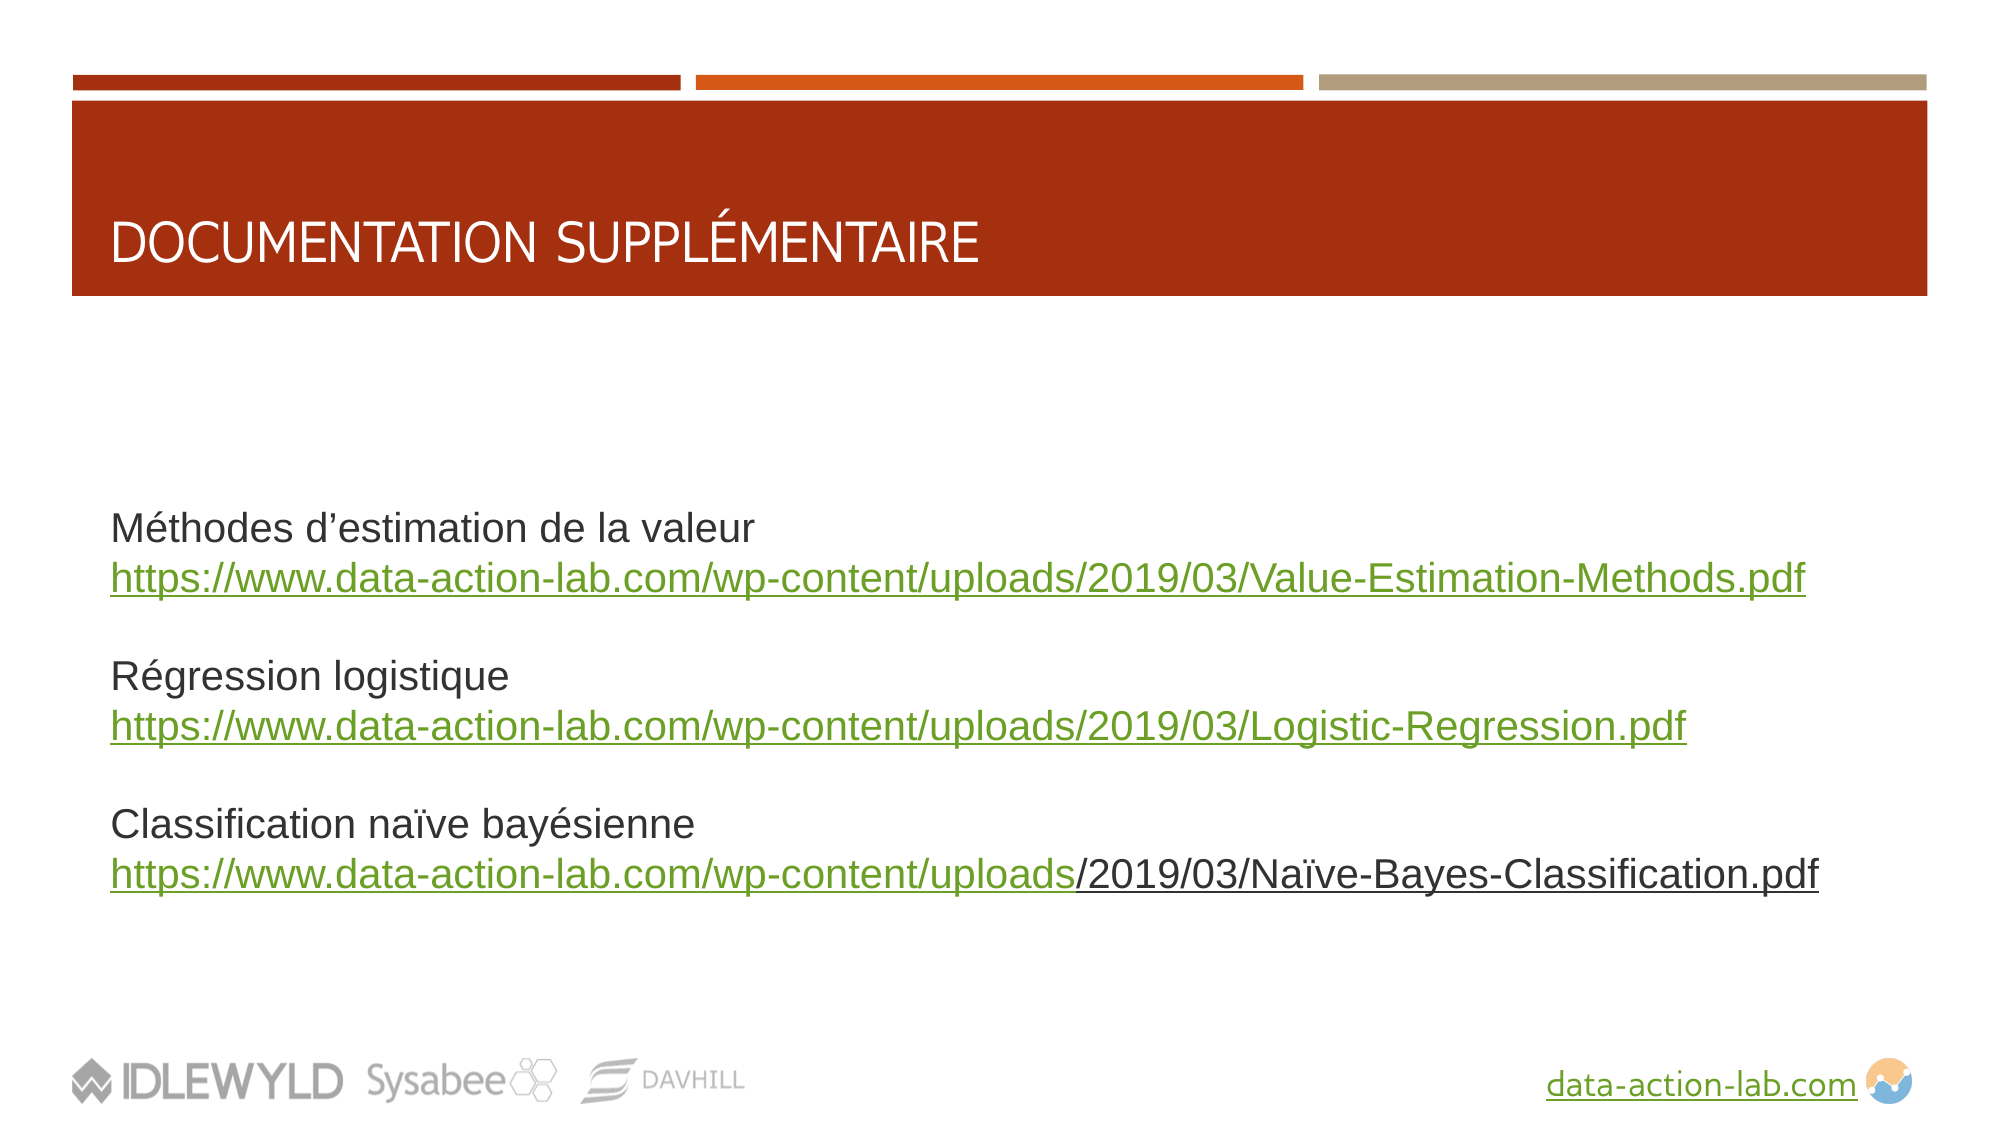

# DOCUMENTATION SUPPLÉMENTAIRE
Méthodes d’estimation de la valeur
https://www.data-action-lab.com/wp-content/uploads/2019/03/Value-Estimation-Methods.pdf

Régression logistique
https://www.data-action-lab.com/wp-content/uploads/2019/03/Logistic-Regression.pdf

Classification naïve bayésienne
https://www.data-action-lab.com/wp-content/uploads/2019/03/Naïve-Bayes-Classification.pdf